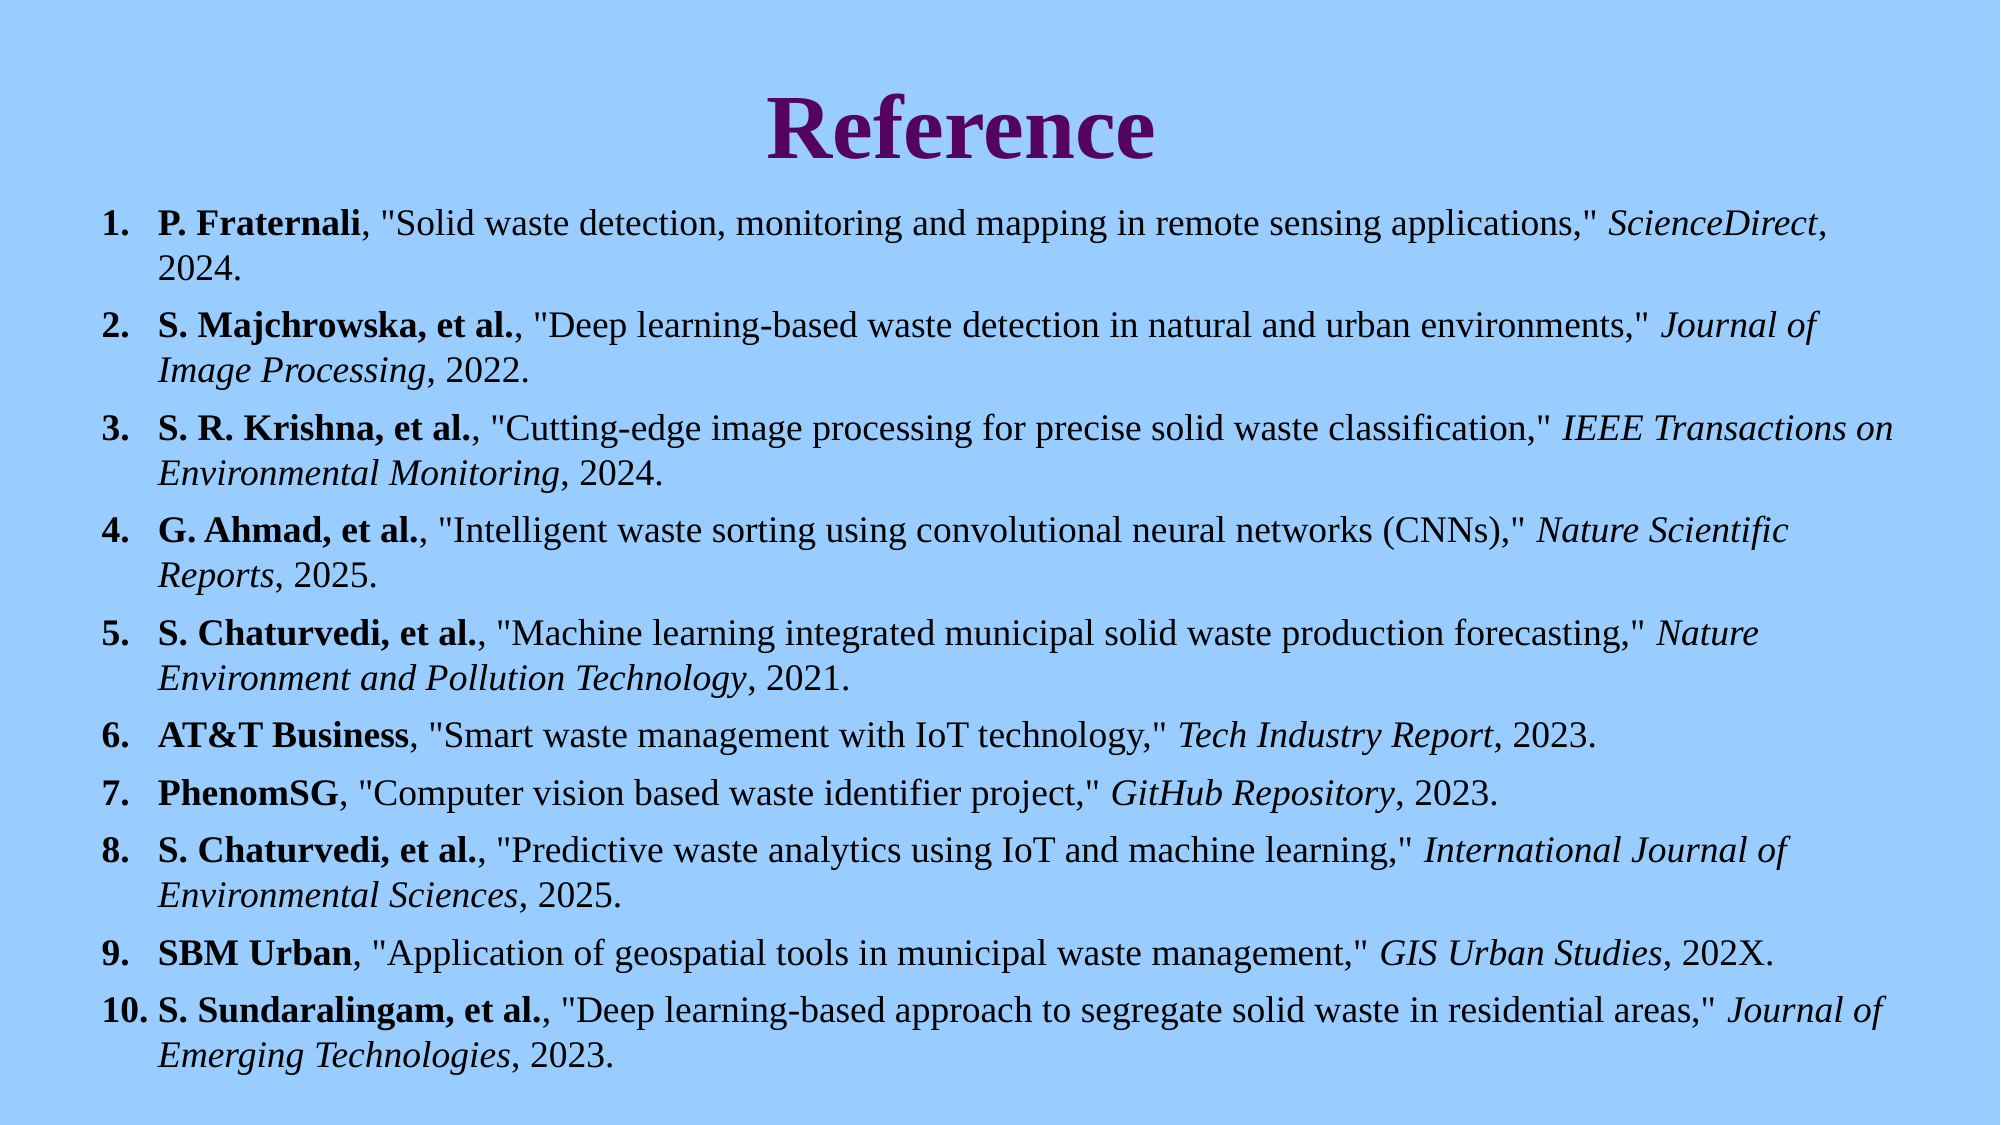

# Reference
P. Fraternali, "Solid waste detection, monitoring and mapping in remote sensing applications," ScienceDirect, 2024.
S. Majchrowska, et al., "Deep learning-based waste detection in natural and urban environments," Journal of Image Processing, 2022.
S. R. Krishna, et al., "Cutting-edge image processing for precise solid waste classification," IEEE Transactions on Environmental Monitoring, 2024.
G. Ahmad, et al., "Intelligent waste sorting using convolutional neural networks (CNNs)," Nature Scientific Reports, 2025.
S. Chaturvedi, et al., "Machine learning integrated municipal solid waste production forecasting," Nature Environment and Pollution Technology, 2021.
AT&T Business, "Smart waste management with IoT technology," Tech Industry Report, 2023.
PhenomSG, "Computer vision based waste identifier project," GitHub Repository, 2023.
S. Chaturvedi, et al., "Predictive waste analytics using IoT and machine learning," International Journal of Environmental Sciences, 2025.
SBM Urban, "Application of geospatial tools in municipal waste management," GIS Urban Studies, 202X.
S. Sundaralingam, et al., "Deep learning-based approach to segregate solid waste in residential areas," Journal of Emerging Technologies, 2023.